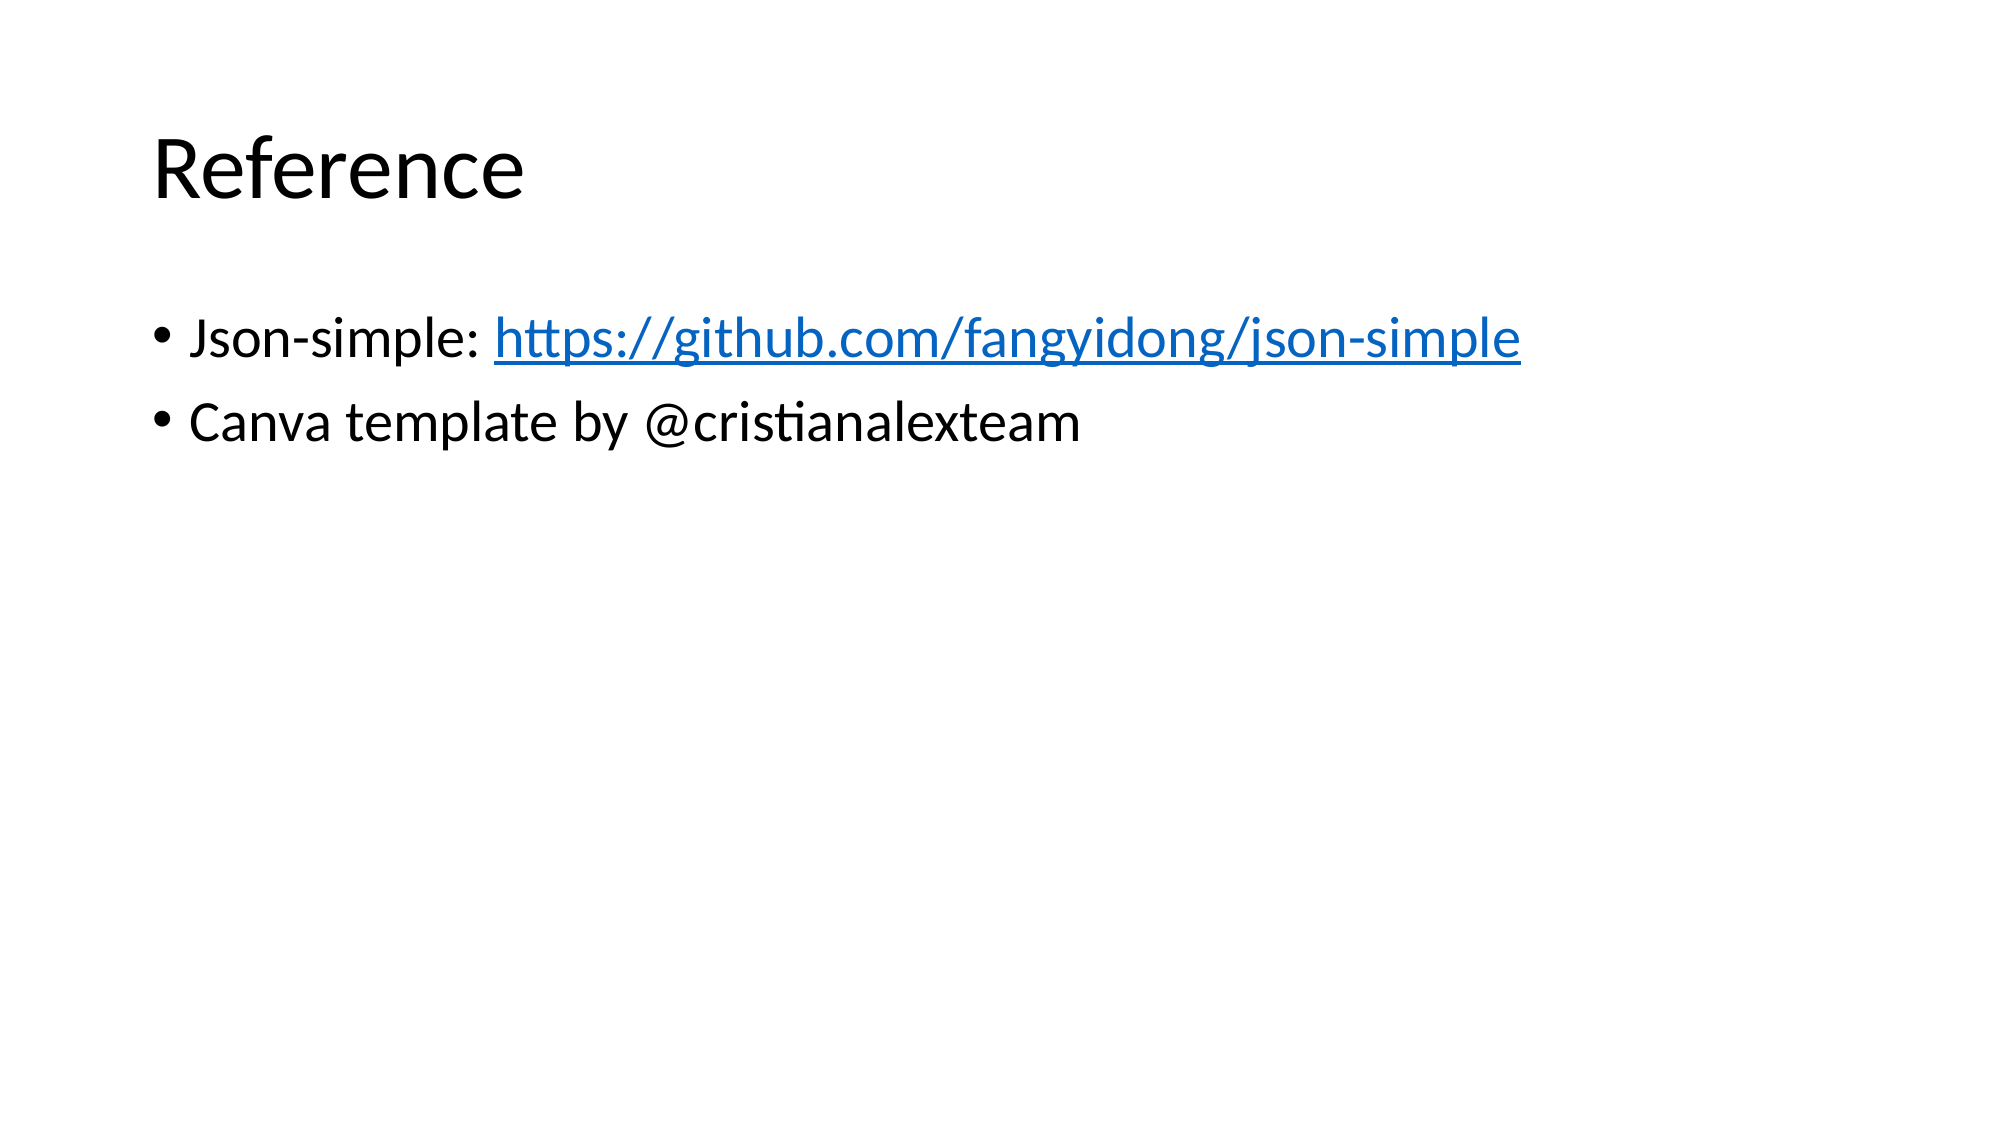

# Reference
Json-simple: https://github.com/fangyidong/json-simple
Canva template by @cristianalexteam